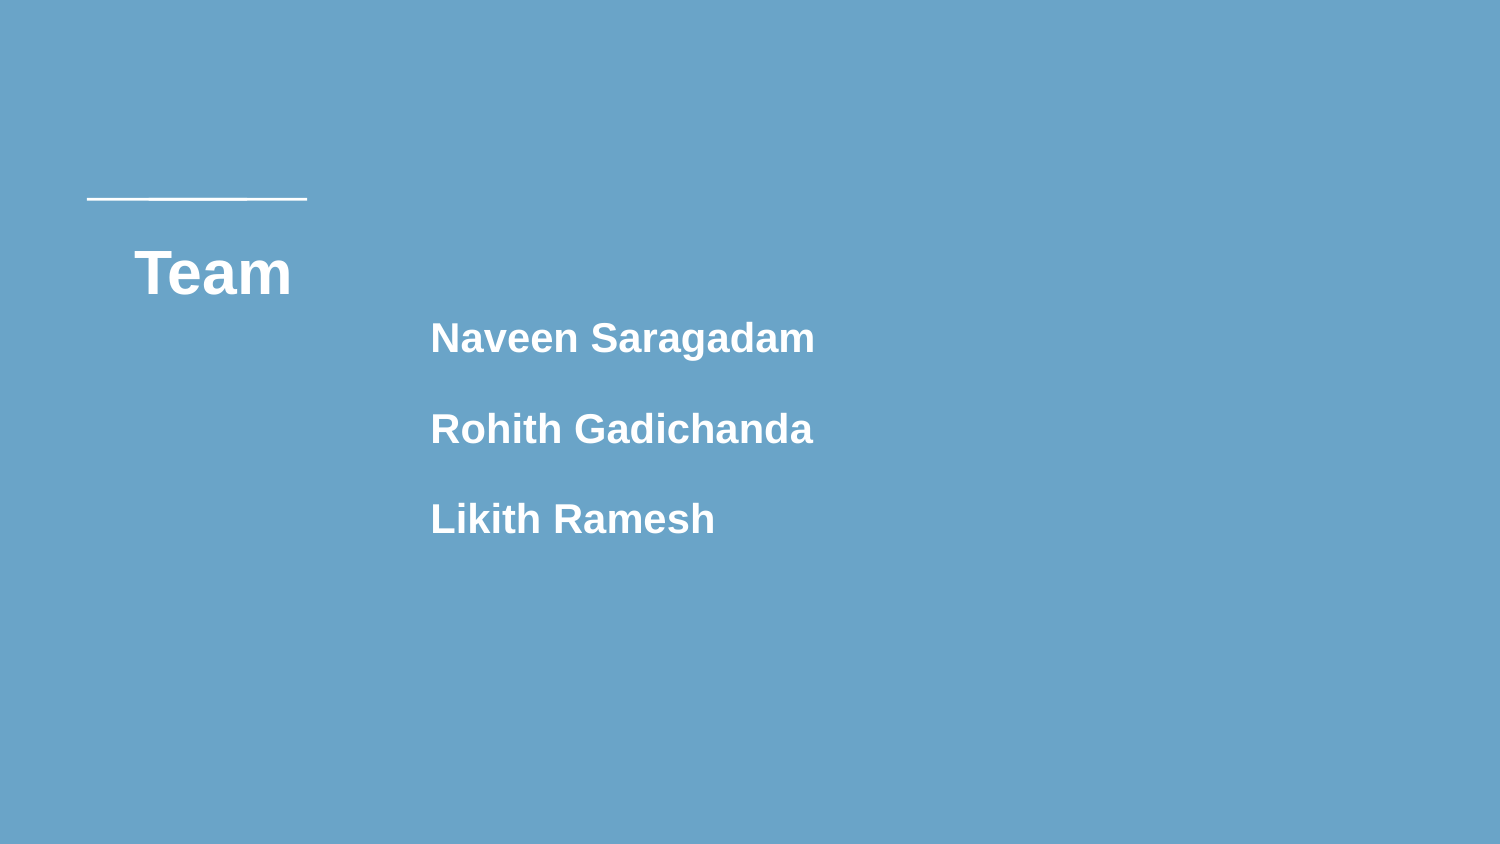

# Team
Naveen Saragadam
Rohith Gadichanda
Likith Ramesh